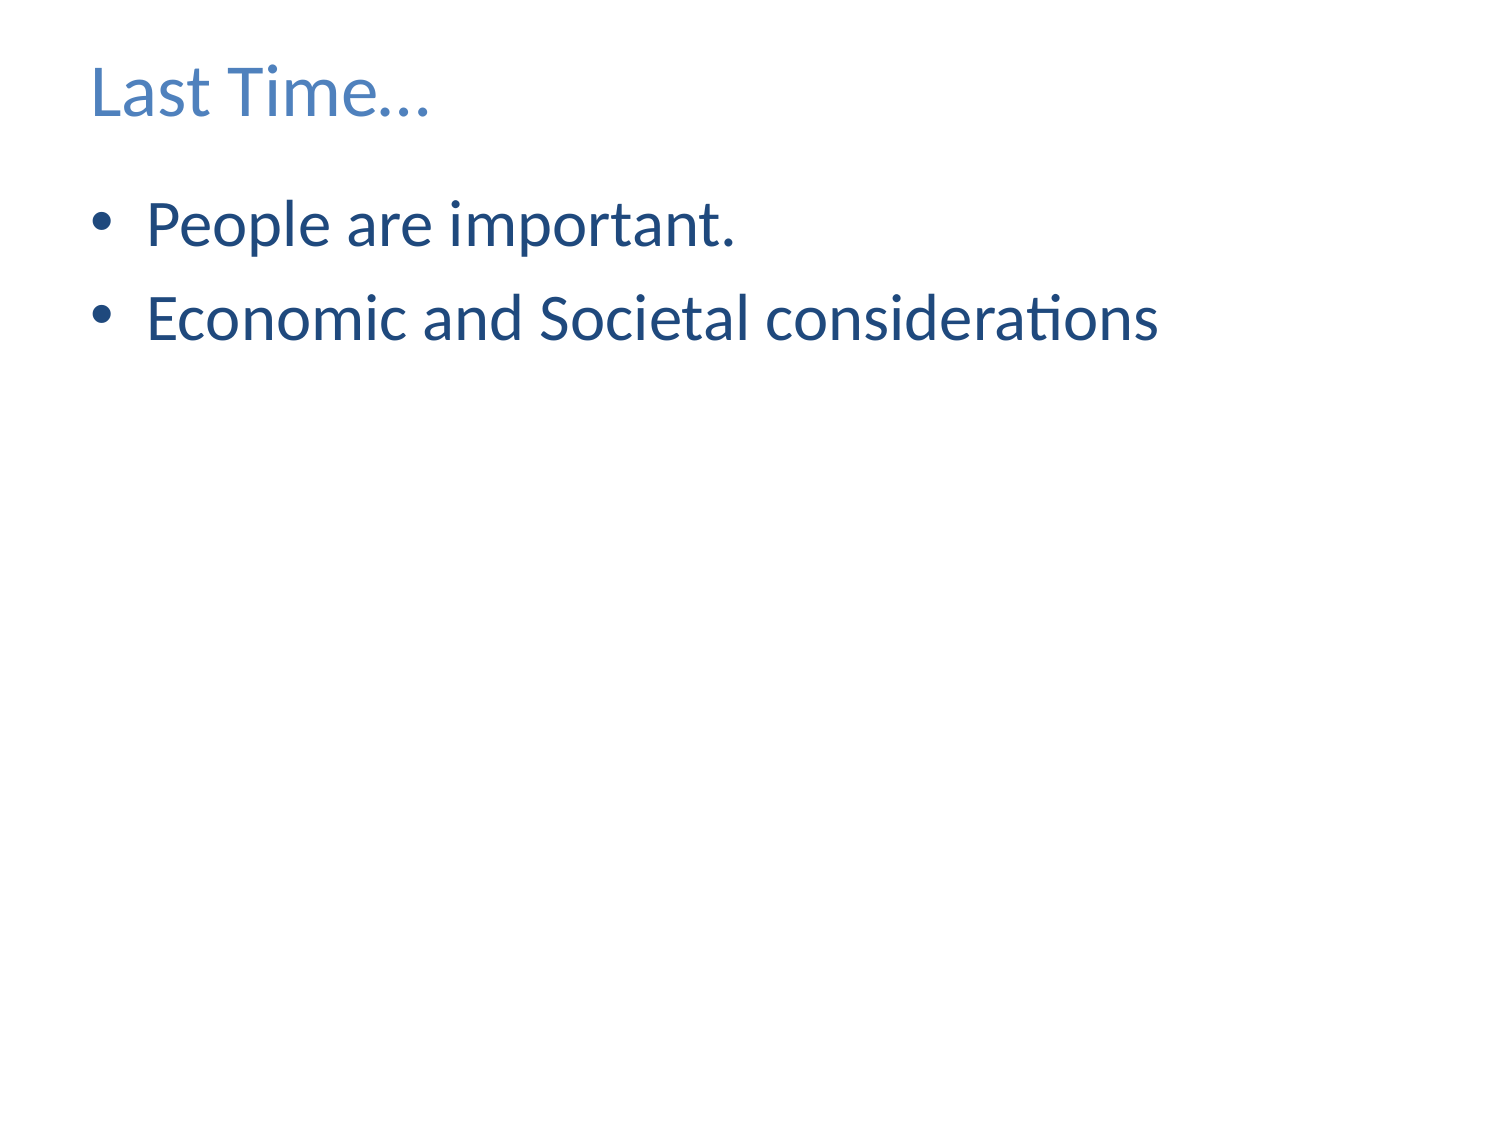

# Last Time…
People are important.
Economic and Societal considerations